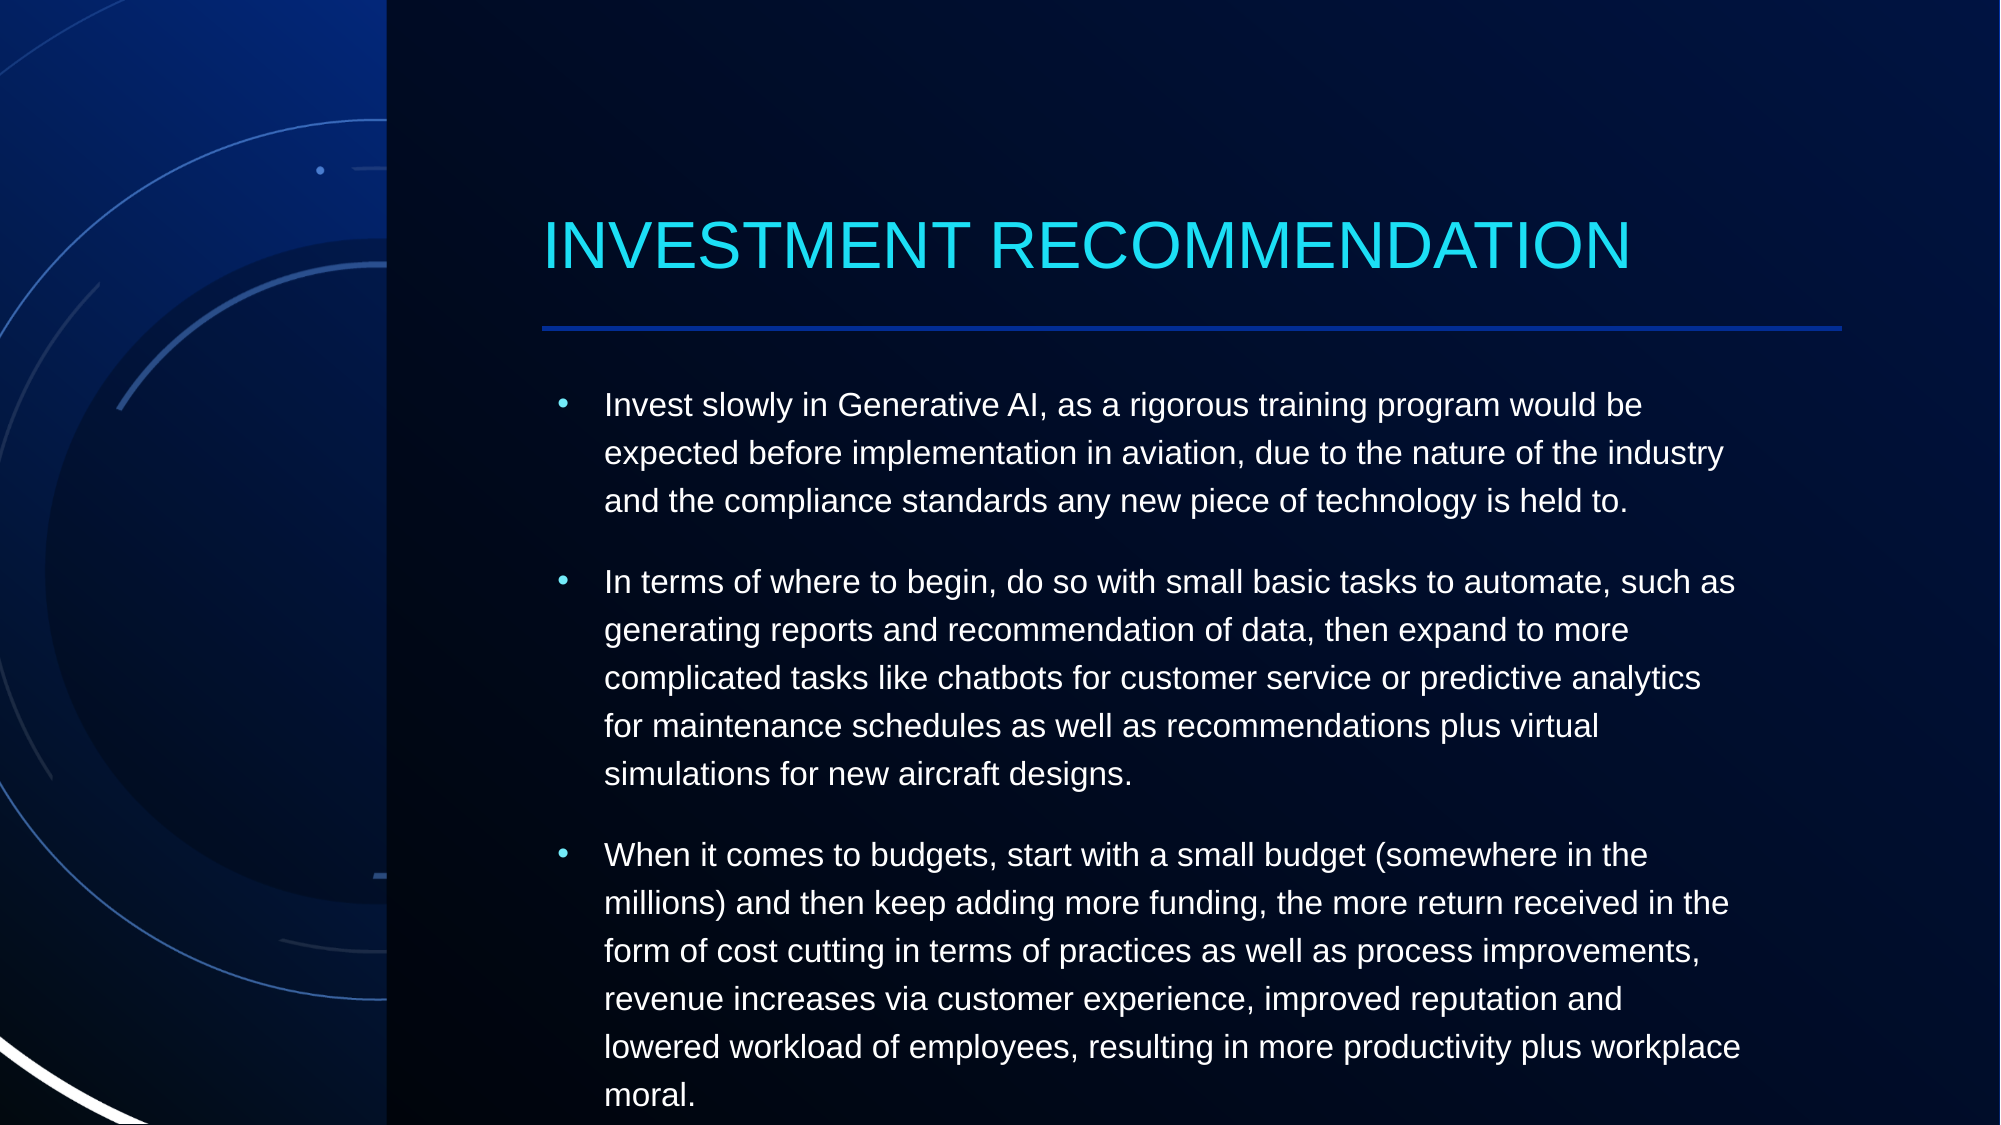

# Investment Recommendation
Invest slowly in Generative AI, as a rigorous training program would be expected before implementation in aviation, due to the nature of the industry and the compliance standards any new piece of technology is held to.
In terms of where to begin, do so with small basic tasks to automate, such as generating reports and recommendation of data, then expand to more complicated tasks like chatbots for customer service or predictive analytics for maintenance schedules as well as recommendations plus virtual simulations for new aircraft designs.
When it comes to budgets, start with a small budget (somewhere in the millions) and then keep adding more funding, the more return received in the form of cost cutting in terms of practices as well as process improvements, revenue increases via customer experience, improved reputation and lowered workload of employees, resulting in more productivity plus workplace moral.